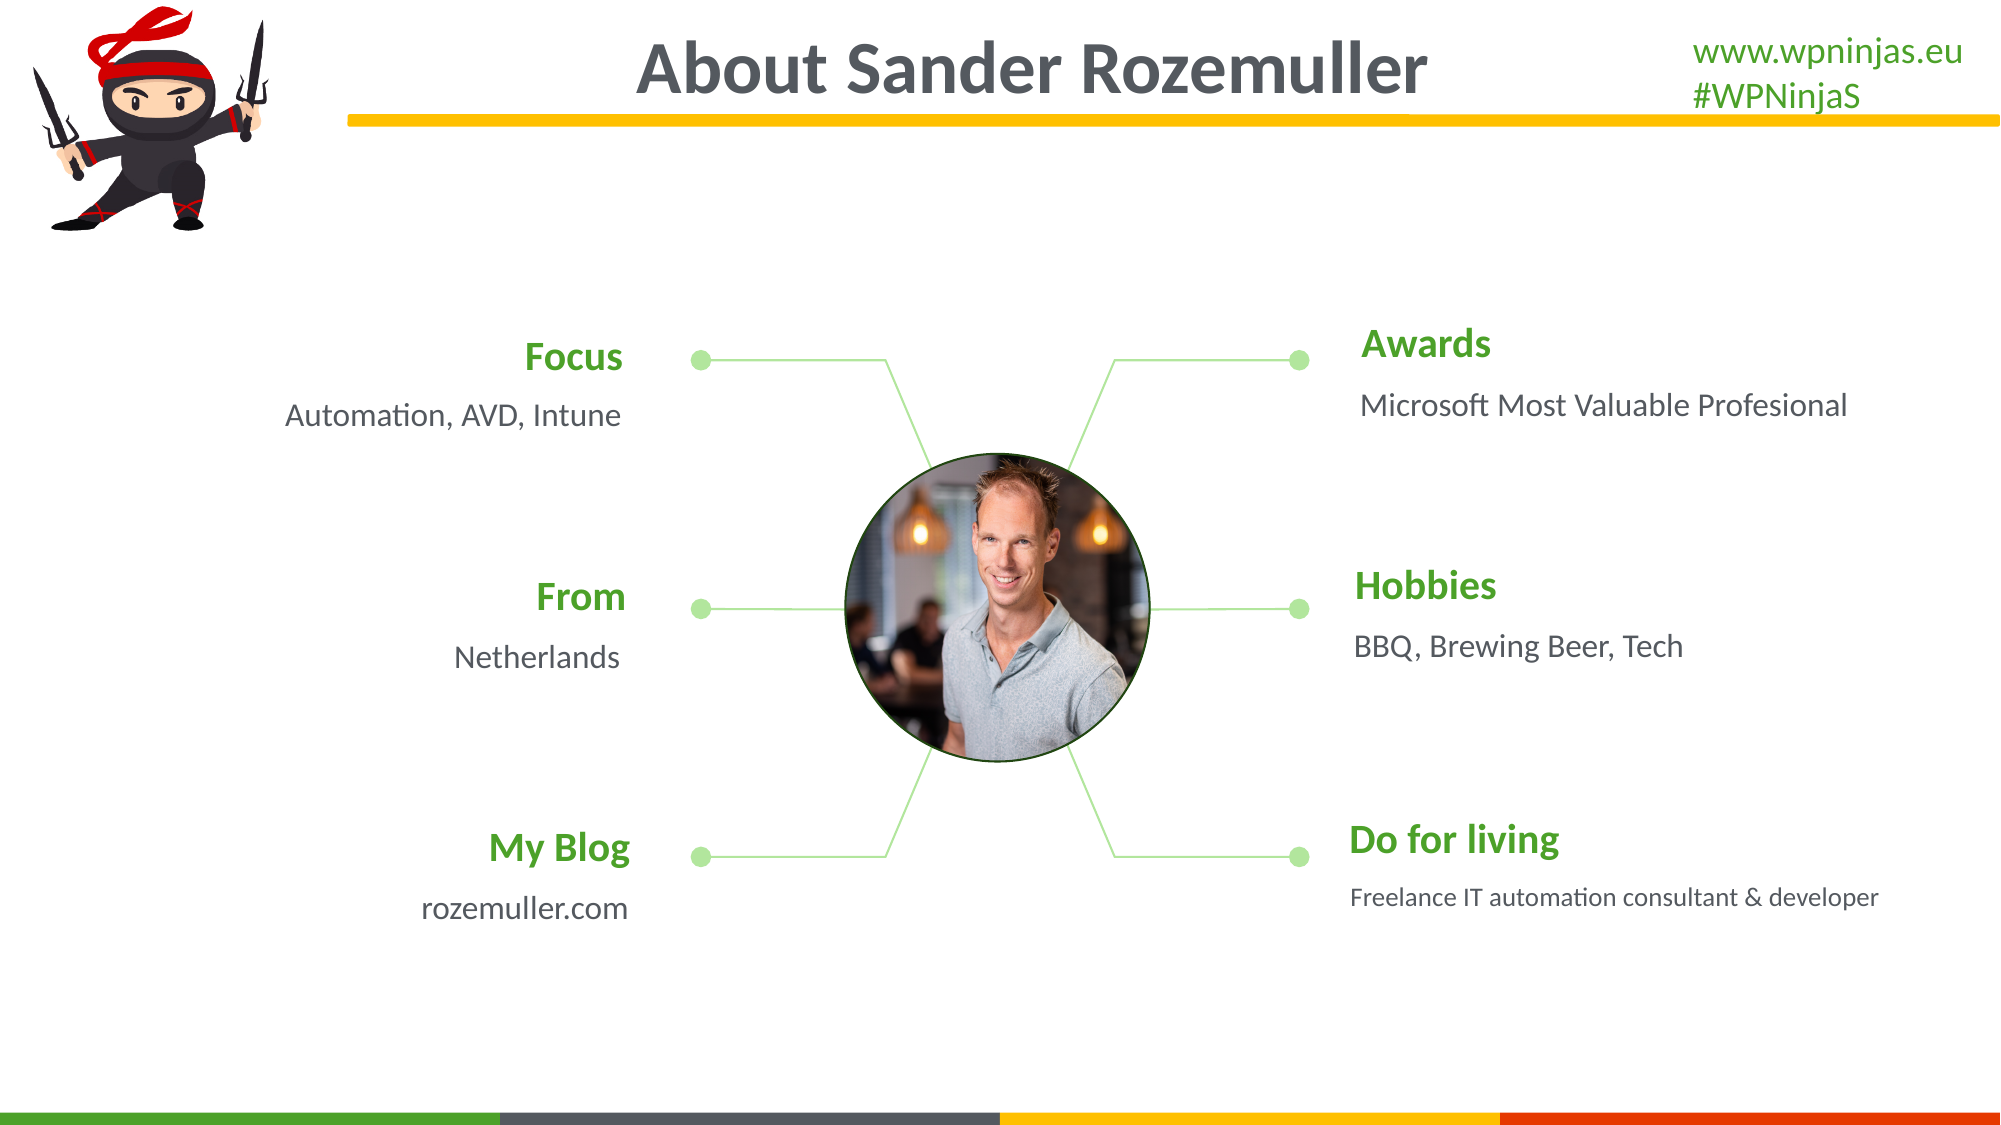

About Sander Rozemuller
Awards
Focus
Microsoft Most Valuable Profesional
Automation, AVD, Intune

Hobbies
From
Picture
BBQ, Brewing Beer, Tech
Netherlands
Do for living
My Blog
Freelance IT automation consultant & developer
rozemuller.com